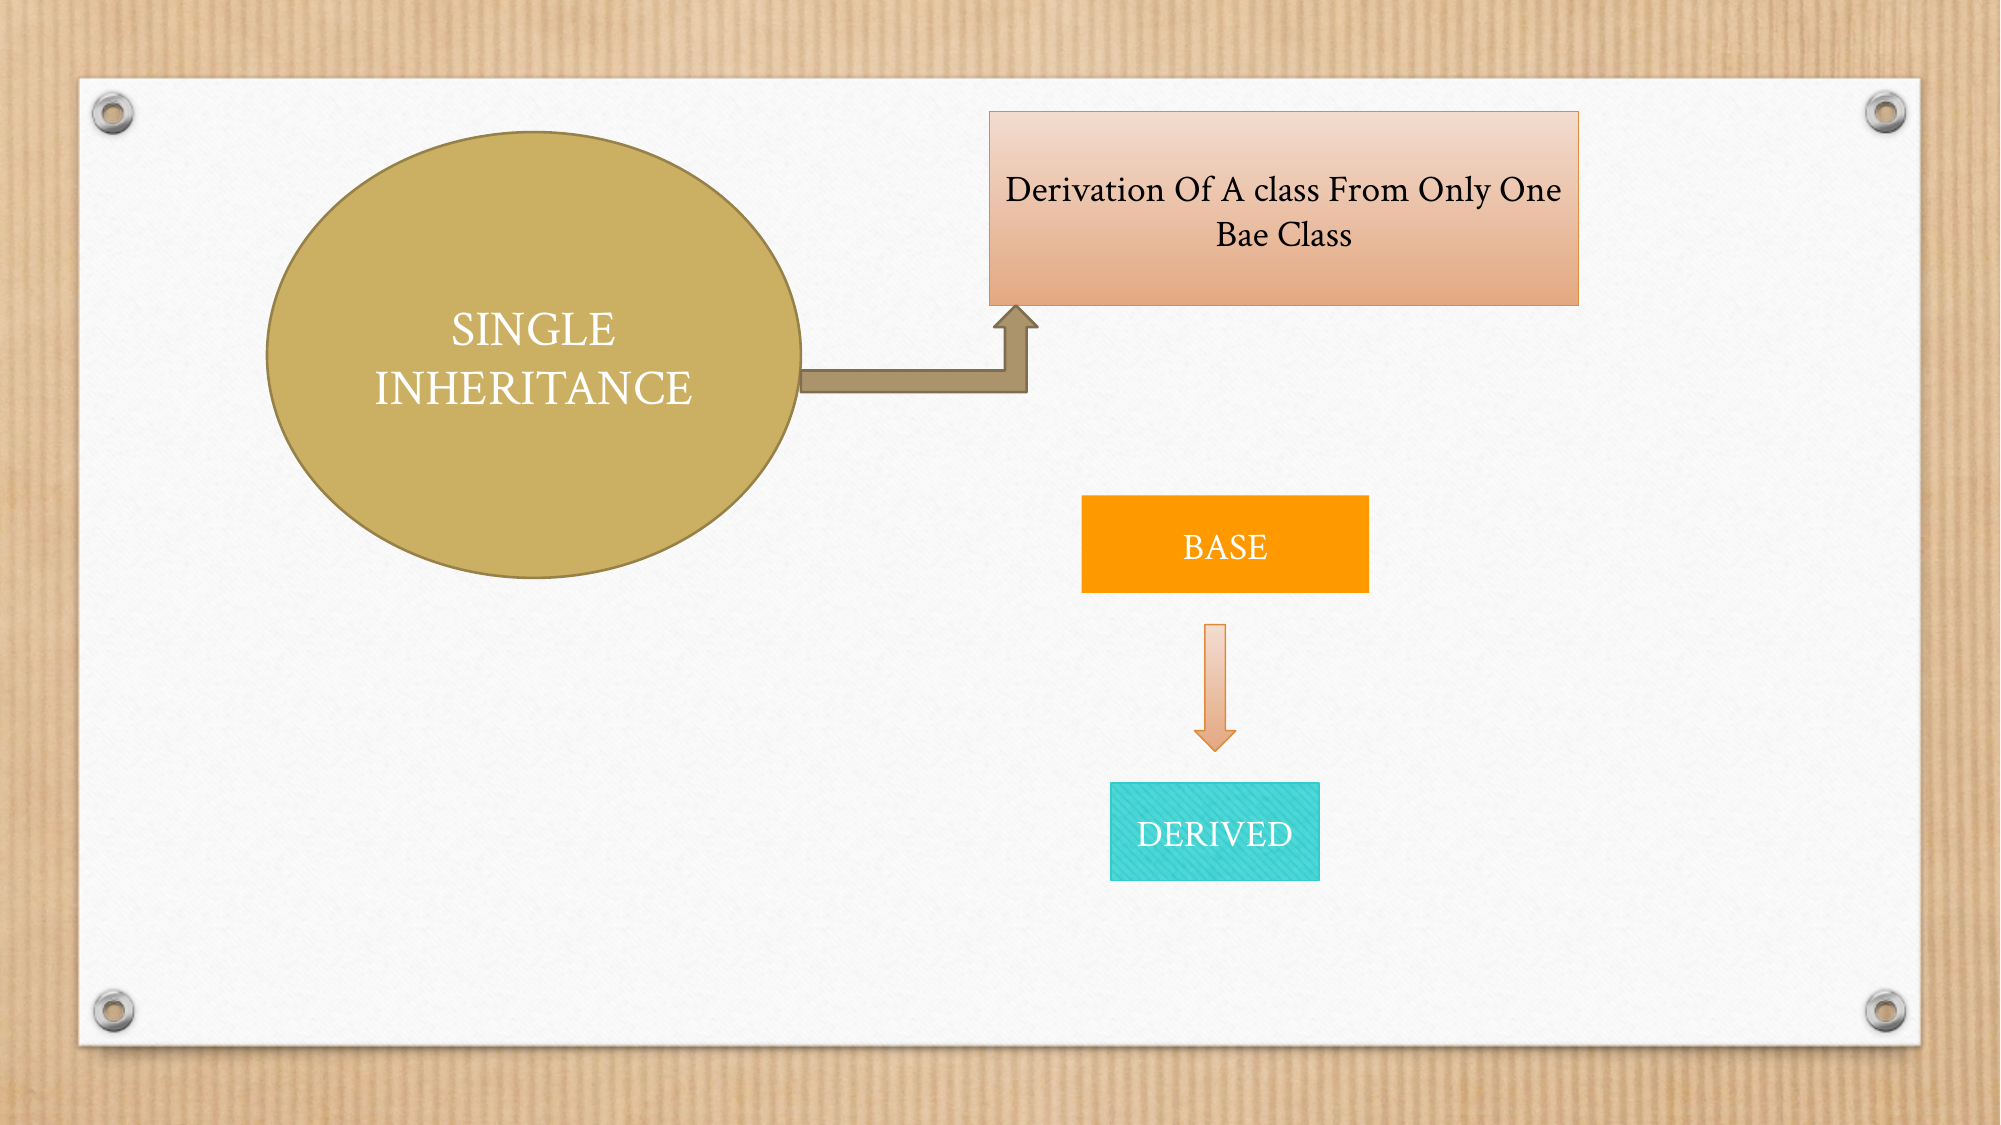

Derivation Of A class From Only One Bae Class
SINGLE INHERITANCE

BASE

DERIVED